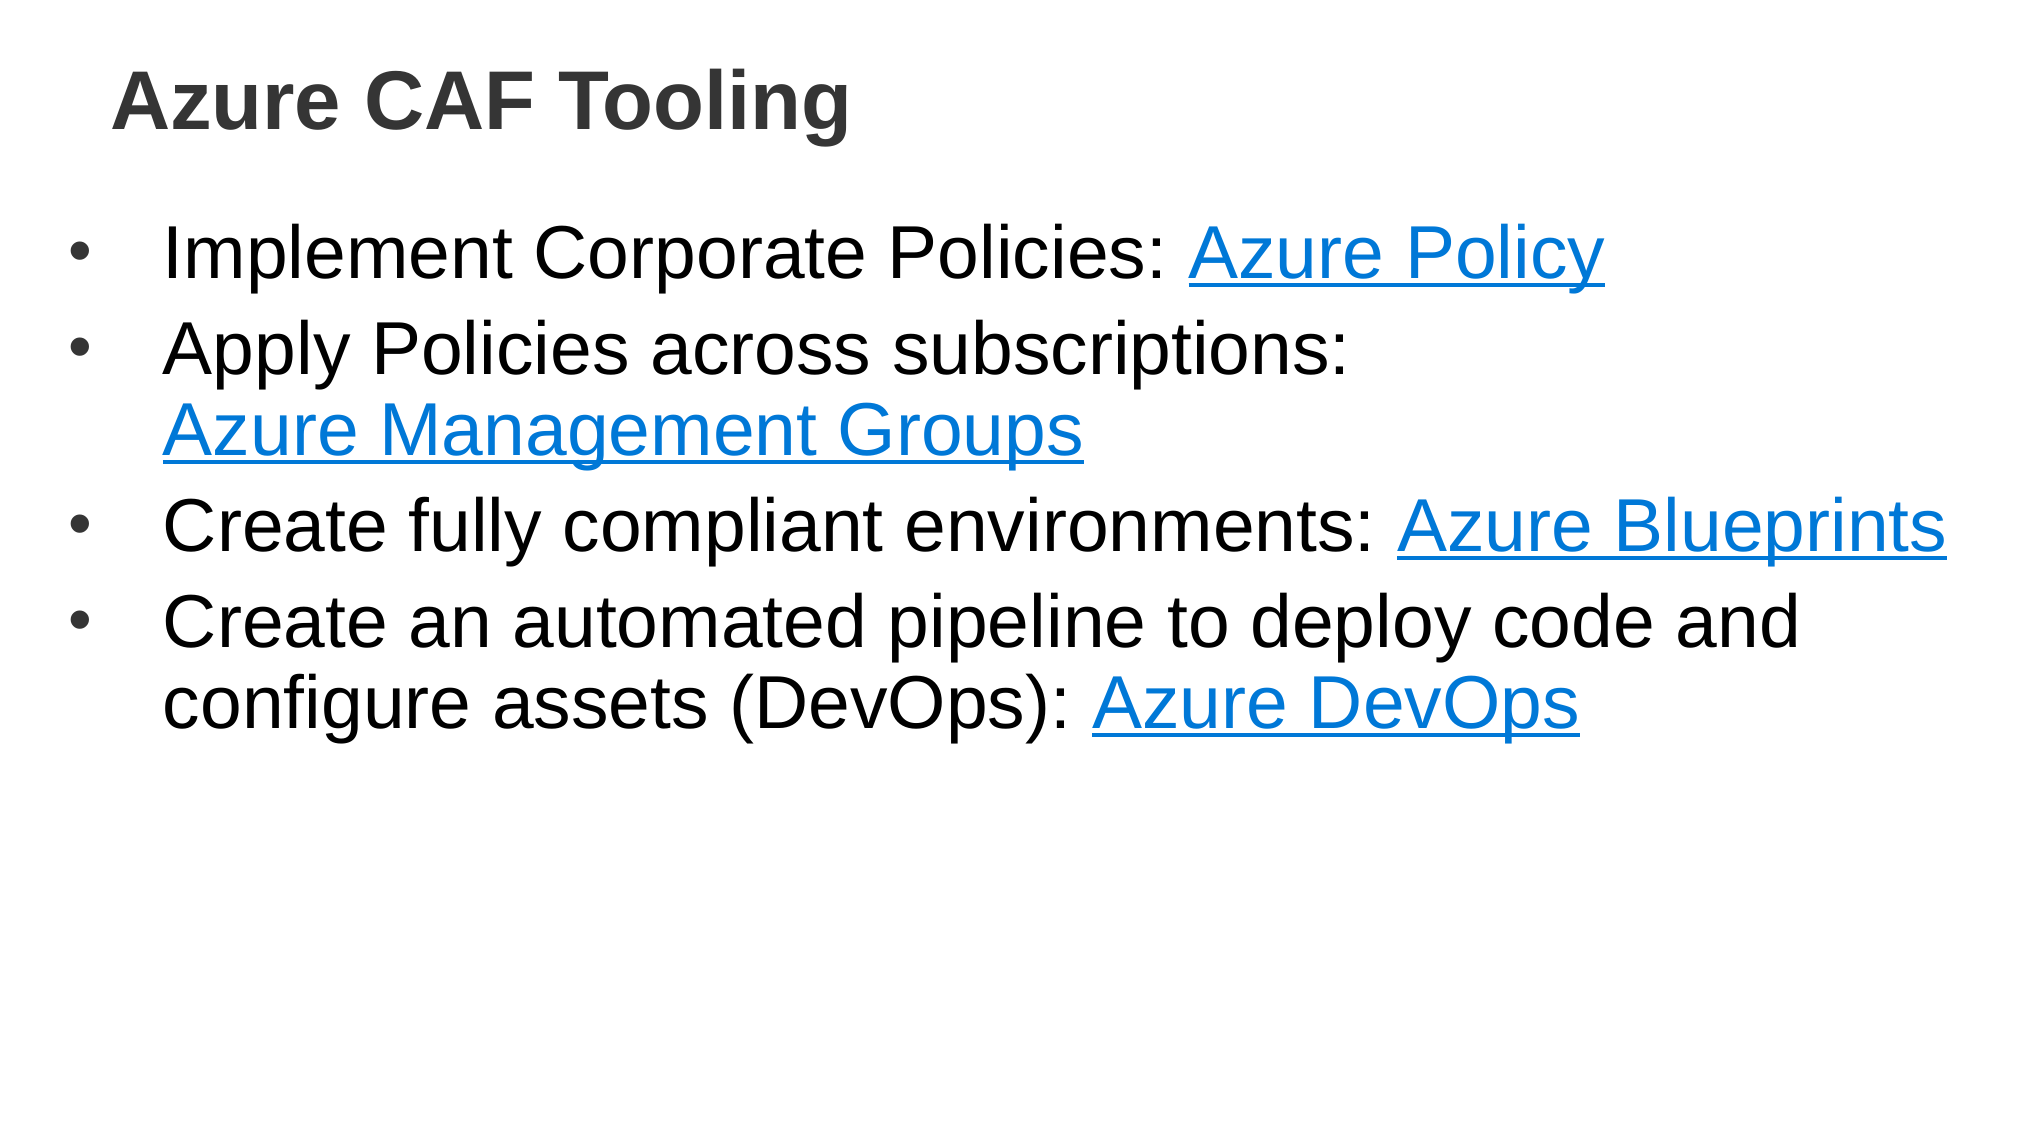

Azure CAF Tooling

Implement Corporate Policies: Azure Policy
Apply Policies across subscriptions: Azure Management Groups
Create fully compliant environments: Azure Blueprints
Create an automated pipeline to deploy code and configure assets (DevOps): Azure DevOps